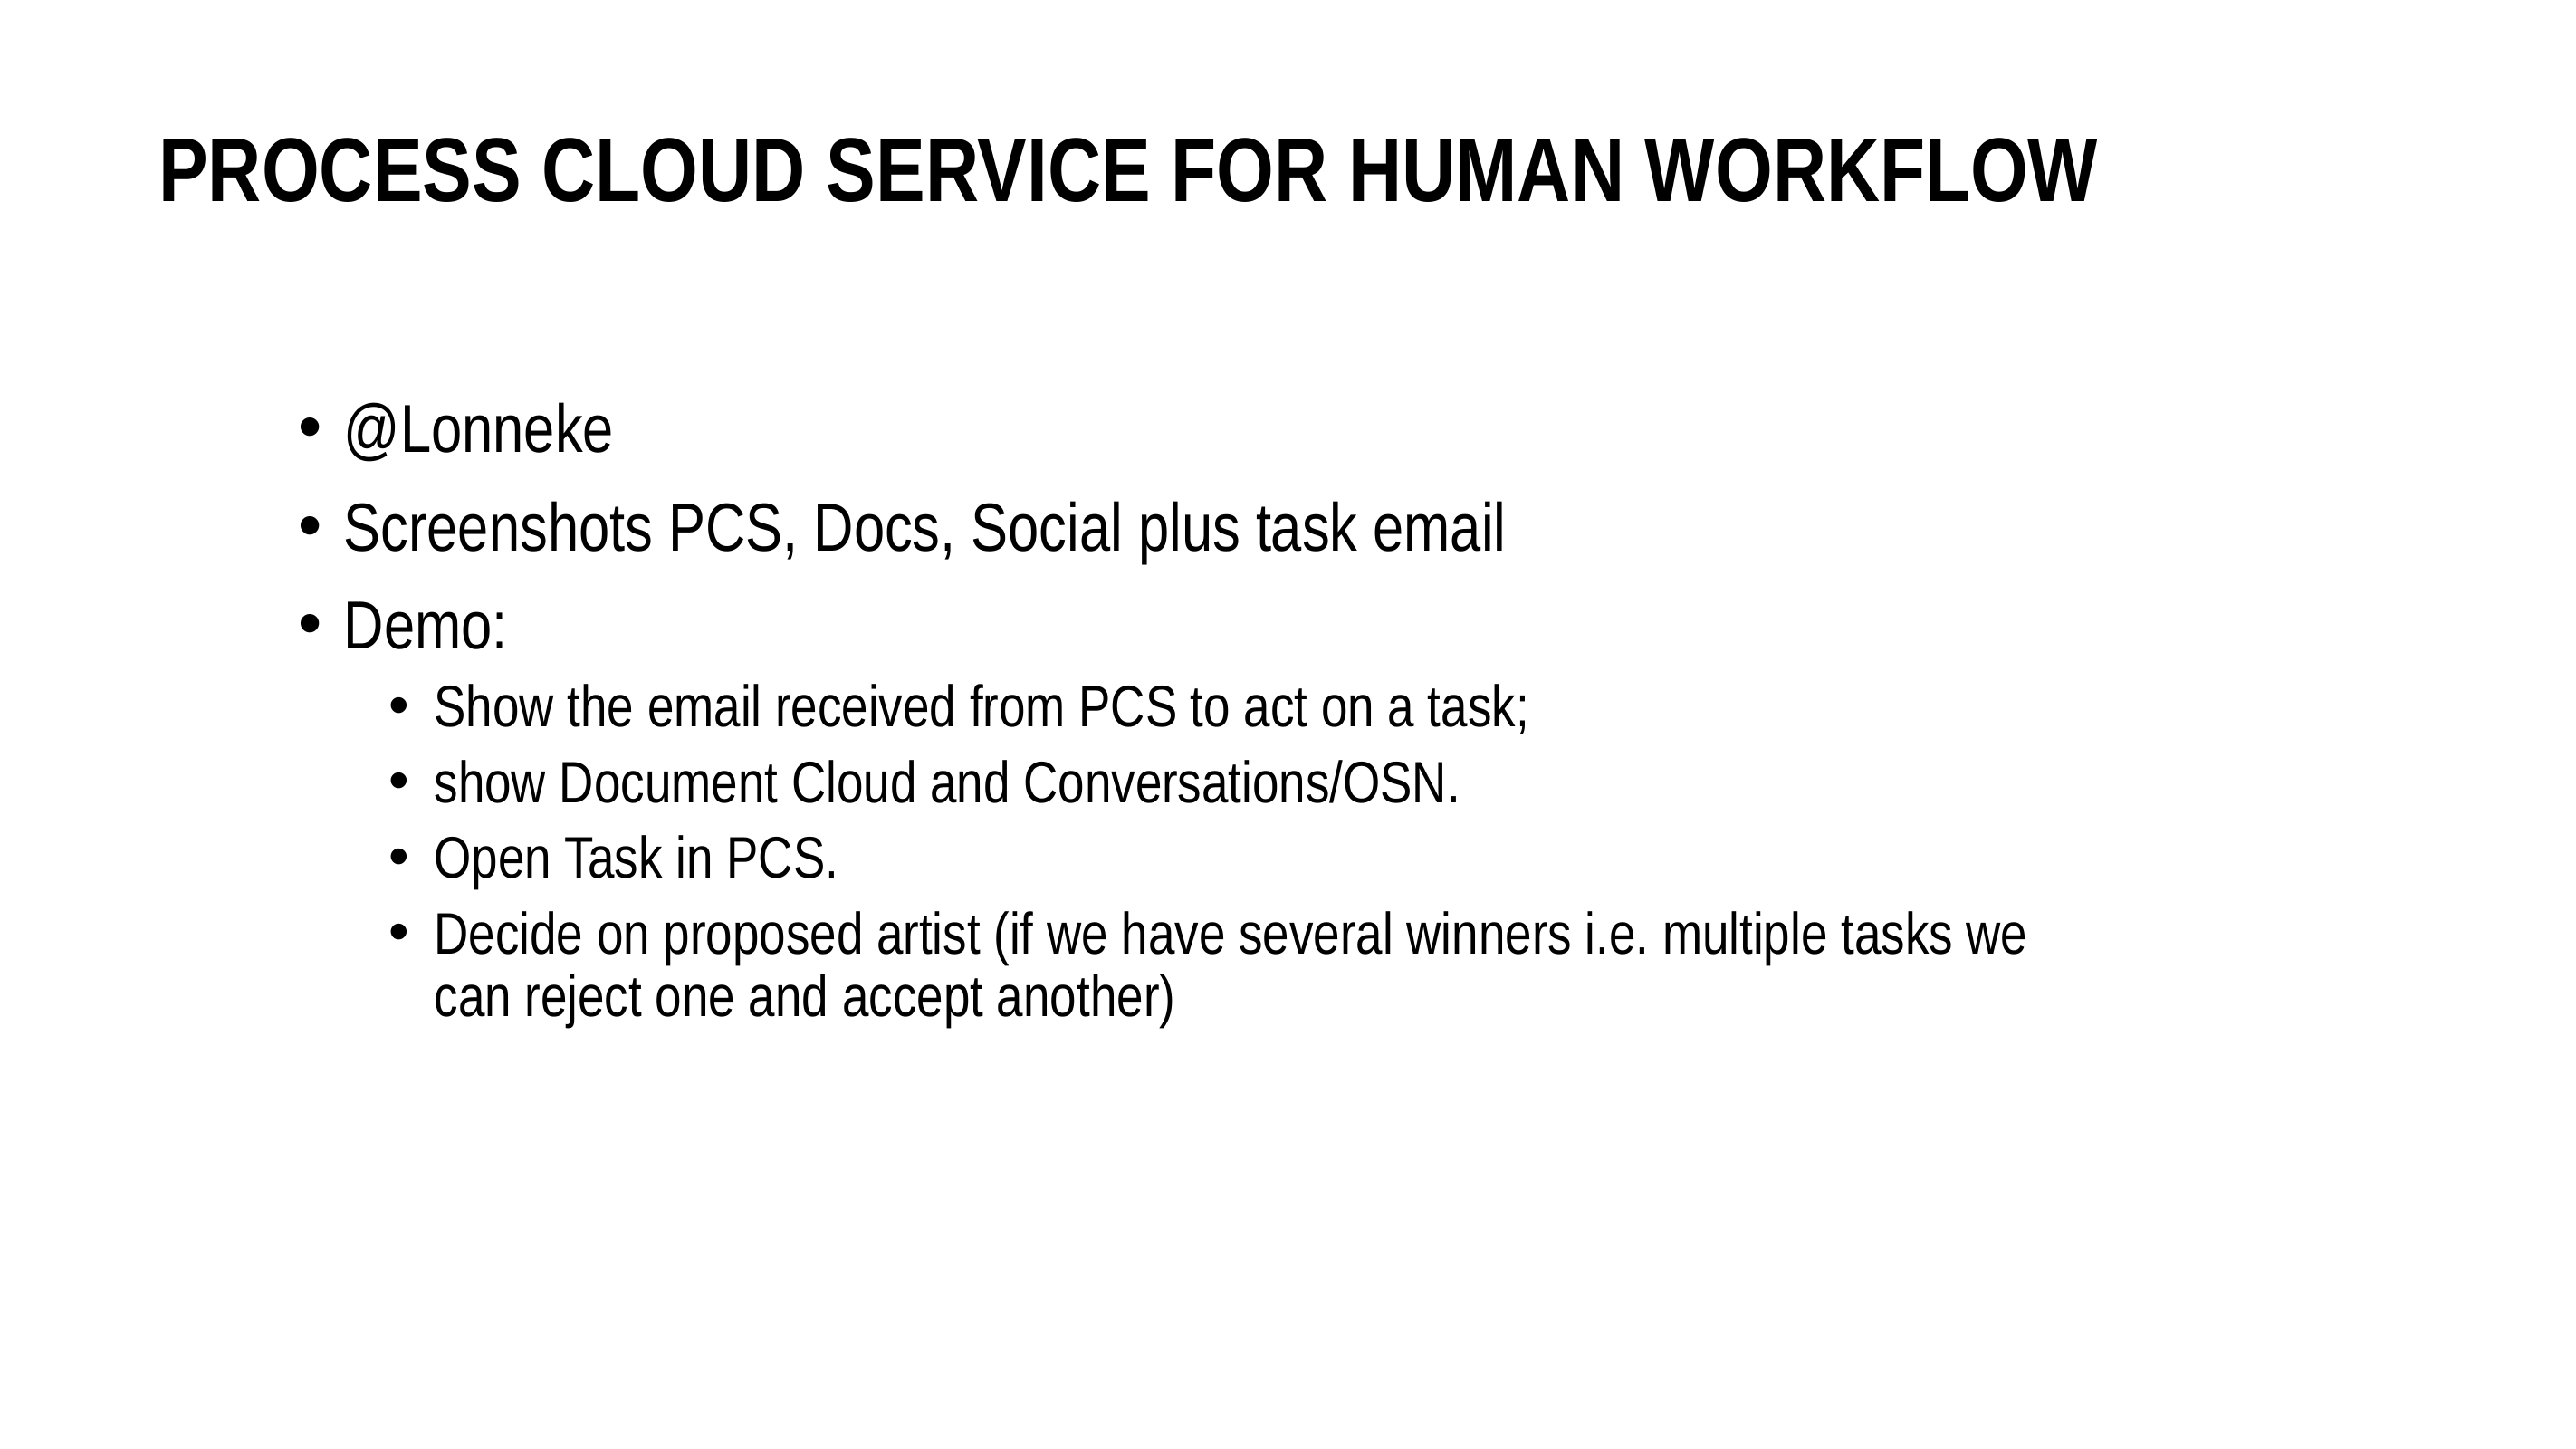

# Process cloud service for human workflow
@Lonneke
Screenshots PCS, Docs, Social plus task email
Demo:
Show the email received from PCS to act on a task;
show Document Cloud and Conversations/OSN.
Open Task in PCS.
Decide on proposed artist (if we have several winners i.e. multiple tasks we can reject one and accept another)